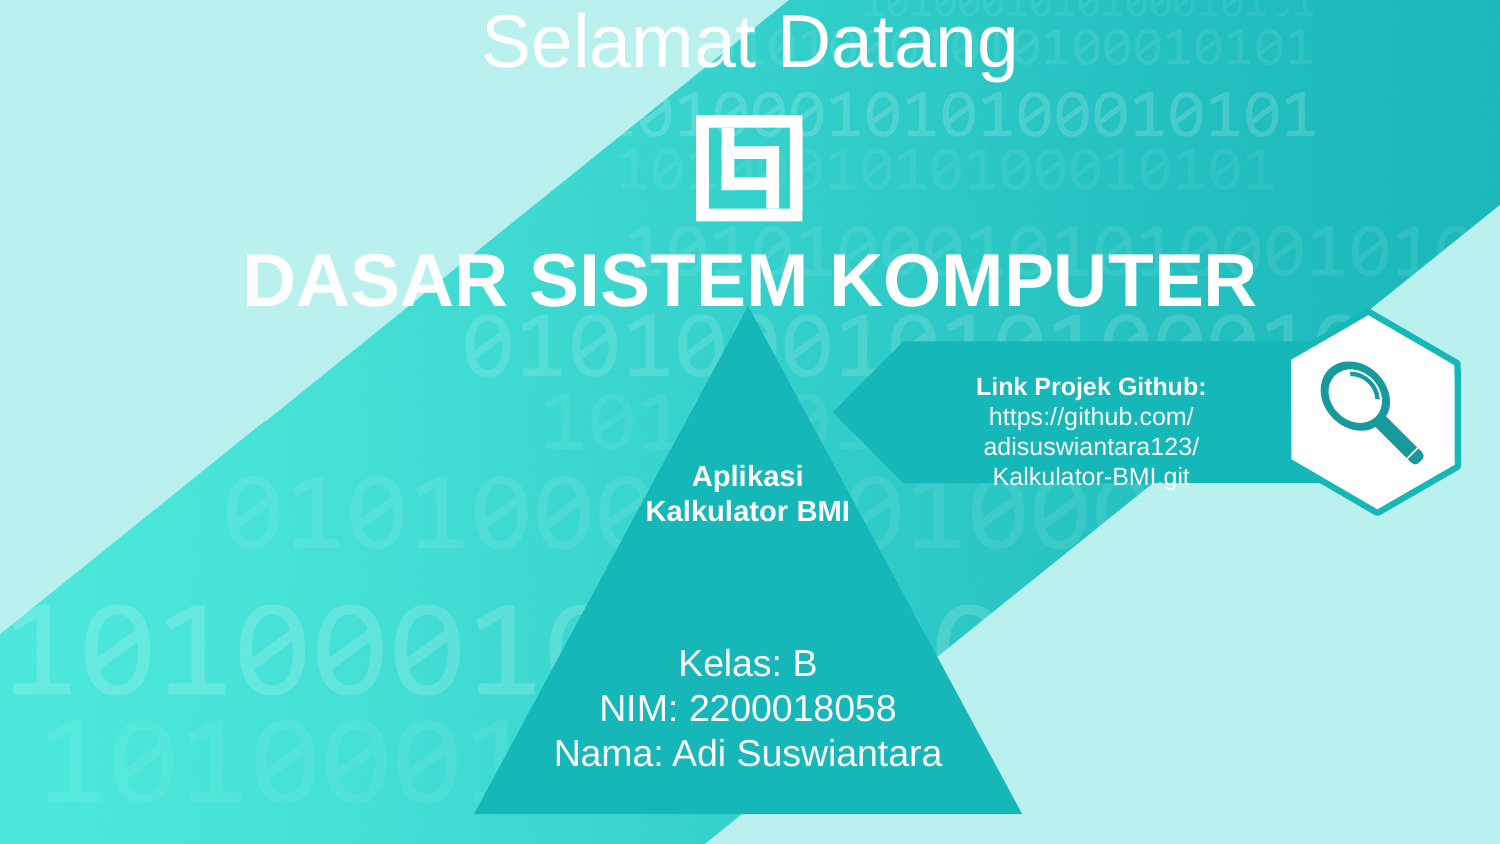

Selamat Datang

DASAR SISTEM KOMPUTER

Link Projek Github: https://github.com/adisuswiantara123/Kalkulator-BMI.git

Aplikasi Kalkulator BMI
Kelas: B
NIM: 2200018058
Nama: Adi Suswiantara